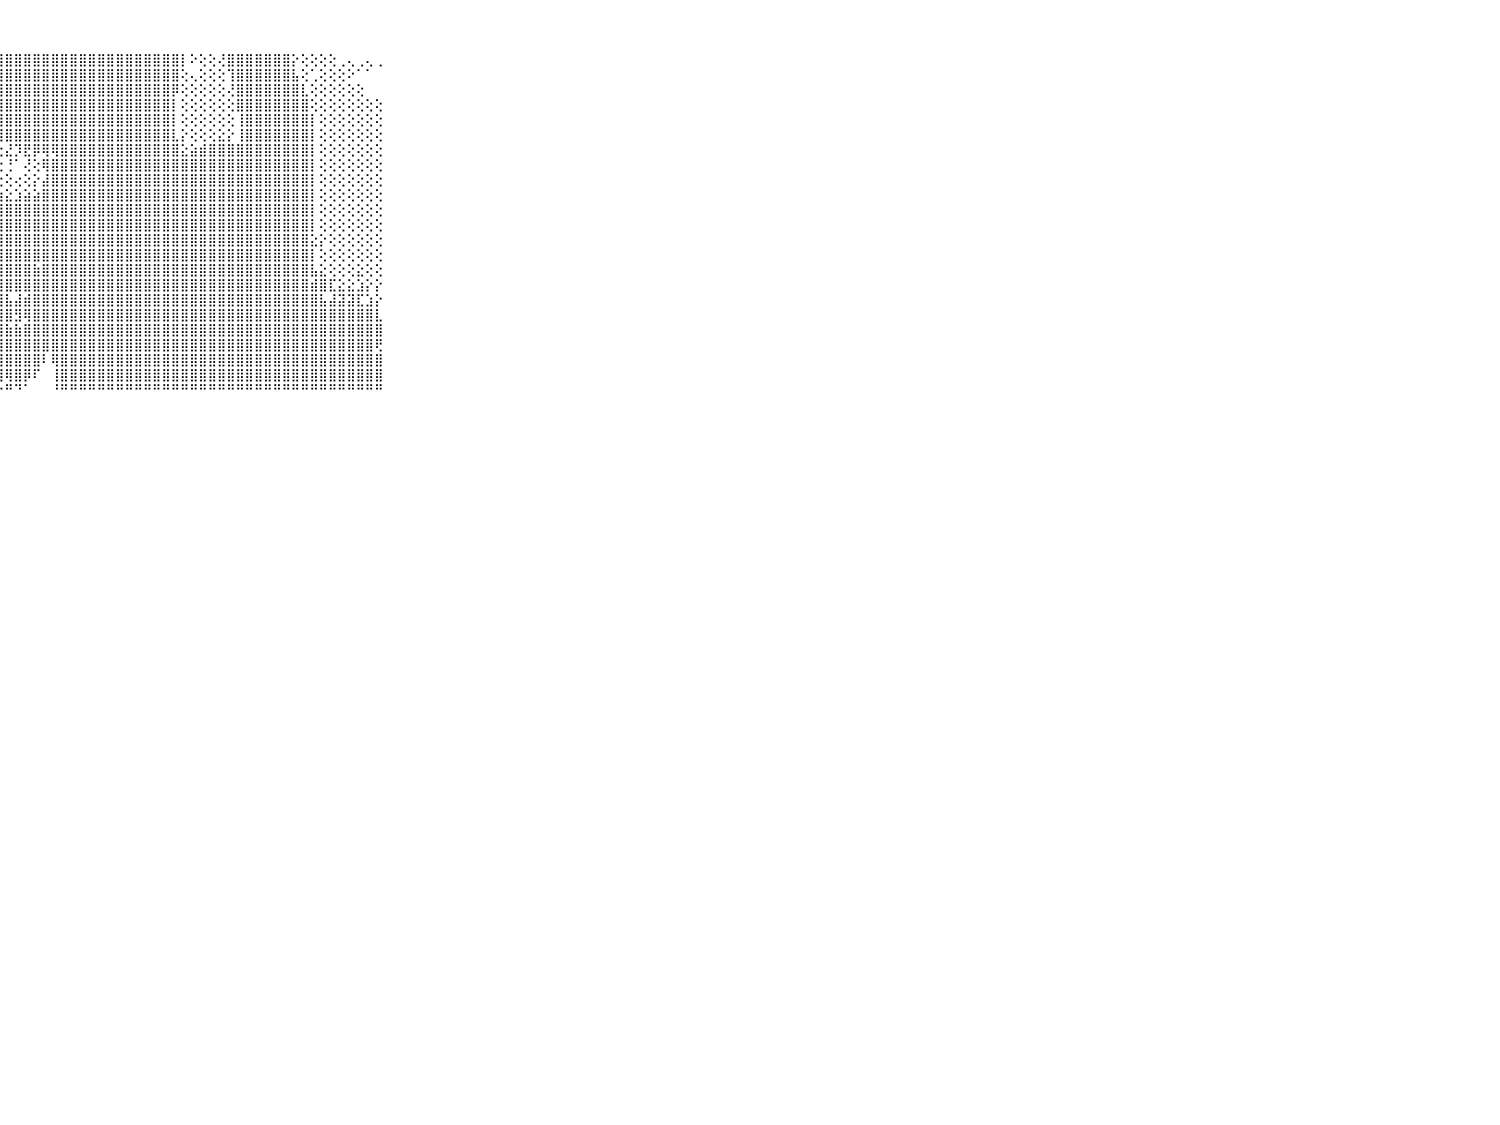

⠀⠀⠀⠀⠀⠀⠀⠀⠀⠀⠀⣿⣿⣿⣿⣿⣿⣿⣿⣿⣿⣿⣿⣿⣿⣿⣿⣿⣿⣿⣿⣿⣿⣿⣿⣿⣿⣿⣿⣿⣿⣿⣿⣿⣿⣿⣿⡇⠕⢕⢕⢜⣿⣿⣿⣿⣿⣿⣿⡕⢕⢕⢕⢕⢀⢄⢀⢄⢀⠀⠀⠀⠀⠀⠀⠀⠀⠀⠀⠀⠀
⠀⠀⠀⠀⠀⠀⠀⠀⠀⠀⠀⣿⣿⣿⣿⣿⣿⣿⣿⣿⣿⣿⣿⣿⣿⣿⣿⣿⣿⣿⣿⣿⣿⣿⣿⣿⣿⣿⣿⣿⣿⣿⣿⣿⣿⣿⣿⢕⢄⢕⢕⢕⢹⣿⣿⣿⣿⣿⣿⣧⢕⢁⢕⢕⢕⠕⠁⠁⠀⠀⠀⠀⠀⠀⠀⠀⠀⠀⠀⠀⠀
⠀⠀⠀⠀⠀⠀⠀⠀⠀⠀⠀⣿⣿⣿⣿⣿⣿⣿⣿⣿⣿⣿⣿⣿⣿⣿⣿⣿⣿⣿⣿⣿⣿⣿⣿⣿⣿⣿⣿⣿⣿⣿⣿⣿⣿⣿⡿⢕⢕⢕⢕⢕⢜⣿⣿⣿⣿⣿⣿⣿⣇⢕⢕⢕⢕⢕⢕⠀⠀⠀⠀⠀⠀⠀⠀⠀⠀⠀⠀⠀⠀
⠀⠀⠀⠀⠀⠀⠀⠀⠀⠀⠀⣿⣿⣿⣿⣿⣿⣿⣿⣿⣿⣿⣿⣿⣿⣿⣿⣿⣿⣿⣿⣿⣿⣿⣿⣿⣿⣿⣿⣿⣿⣿⣿⣿⣿⣿⡇⢕⢕⢕⢕⢕⢕⣿⣿⣿⣿⣿⣿⣿⣿⢕⢕⢕⢕⢕⢕⢕⢕⠀⠀⠀⠀⠀⠀⠀⠀⠀⠀⠀⠀
⠀⠀⠀⠀⠀⠀⠀⠀⠀⠀⠀⣿⣿⣿⣿⣿⣿⣿⣿⣿⣿⣿⣿⣿⣿⣿⣿⣿⣿⣿⣿⣿⣿⣿⣿⣿⣿⣿⣿⣿⣿⣿⣿⣿⣿⣿⡇⢕⢕⢕⢕⢕⢕⢸⣿⣿⣿⣿⣿⣿⣿⡇⢕⢕⢕⢕⢕⢕⢕⠀⠀⠀⠀⠀⠀⠀⠀⠀⠀⠀⠀
⠀⠀⠀⠀⠀⠀⠀⠀⠀⠀⠀⣿⣿⣿⣿⣿⣿⣿⣿⣿⣿⣿⣿⣿⣿⡿⢿⢿⣿⣿⣿⣿⣿⣿⣿⣿⣿⣿⣿⣿⣿⣿⣿⣿⣿⣿⣇⡕⢕⢕⢕⣕⡕⢸⣿⣿⣿⣿⣿⣿⣿⡇⢕⢕⢕⢕⢕⢕⢕⠀⠀⠀⠀⠀⠀⠀⠀⠀⠀⠀⠀
⠀⠀⠀⠀⠀⠀⠀⠀⠀⠀⠀⣿⣿⣿⣿⣿⣿⣿⣿⣿⣿⠟⠟⠙⢑⢅⢔⣑⣜⡹⣟⡿⢿⢿⣿⣿⣿⣿⣿⣿⣿⣿⣿⣿⣿⣿⣿⣕⣵⣾⣿⣿⣿⣿⣿⣿⣿⣿⣿⣿⣿⡇⢕⢕⢕⢕⢕⢕⢕⠀⠀⠀⠀⠀⠀⠀⠀⠀⠀⠀⠀
⠀⠀⠀⠀⠀⠀⠀⠀⠀⠀⠀⣿⣿⣿⣿⣿⣿⣿⣿⢟⢏⢅⢁⢔⢔⢜⢃⢑⢘⠁⢜⢕⢿⣿⣿⣿⣿⣿⣿⣿⣿⣿⣿⣿⣿⣿⣿⣿⣿⣿⣿⣿⣿⣿⣿⣿⣿⣿⣿⣿⣿⡇⢕⢕⢕⢕⢕⢕⢕⠀⠀⠀⠀⠀⠀⠀⠀⠀⠀⠀⠀
⠀⠀⠀⠀⠀⠀⠀⠀⠀⠀⠀⣿⣿⣿⣿⣿⣿⣿⢟⢕⢕⢕⢷⢆⢔⢕⢔⢕⢕⢔⢕⡕⣼⣿⣿⣿⣿⣿⣿⣿⣿⣿⣿⣿⣿⣿⣿⣿⣿⣿⣿⣿⣿⣿⣿⣿⣿⣿⣿⣿⣿⡇⢕⢕⢕⢕⢕⢕⢕⠀⠀⠀⠀⠀⠀⠀⠀⠀⠀⠀⠀
⠀⠀⠀⠀⠀⠀⠀⠀⠀⠀⠀⣿⣿⣿⣿⣿⣿⣿⢕⢕⢕⢕⣱⣵⣵⣧⣵⣵⣕⣱⣵⣵⣿⣿⣿⣿⣿⣿⣿⣿⣿⣿⣿⣿⣿⣿⣿⣿⣿⣿⣿⣿⣿⣿⣿⣿⣿⣿⣿⣿⣿⡇⢕⢕⢕⢕⢕⢕⢕⠀⠀⠀⠀⠀⠀⠀⠀⠀⠀⠀⠀
⠀⠀⠀⠀⠀⠀⠀⠀⠀⠀⠀⣿⣿⣿⣿⣿⣿⡟⢕⢕⢸⣿⣿⣿⣿⣿⣿⣿⣿⣿⣿⣿⣿⣿⣿⣿⣿⣿⣿⣿⣿⣿⣿⣿⣿⣿⣿⣿⣿⣿⣿⣿⣿⣿⣿⣿⣿⣿⣿⣿⣿⡇⢕⢕⢕⢕⢕⢕⢕⠀⠀⠀⠀⠀⠀⠀⠀⠀⠀⠀⠀
⠀⠀⠀⠀⠀⠀⠀⠀⠀⠀⠀⣿⣿⣿⣿⣿⣿⡇⠕⢕⣿⣿⣿⣿⣿⣿⣿⣿⣿⣿⣿⣿⣿⣿⣿⣿⣿⣿⣿⣿⣿⣿⣿⣿⣿⣿⣿⣿⣿⣿⣿⣿⣿⣿⣿⣿⣿⣿⣿⣿⣿⡇⢕⢕⢕⢕⢕⢕⢕⠀⠀⠀⠀⠀⠀⠀⠀⠀⠀⠀⠀
⠀⠀⠀⠀⠀⠀⠀⠀⠀⠀⠀⣿⣿⣿⣿⣿⣿⡇⢔⢕⣿⣿⣿⣿⣿⣿⣿⣿⣿⣿⣿⣿⣿⣿⣿⣿⣿⣿⣿⣿⣿⣿⣿⣿⣿⣿⣿⣿⣿⣿⣿⣿⣿⣿⣿⣿⣿⣿⣿⣿⣿⣕⡕⢕⢕⢕⢕⢕⢕⠀⠀⠀⠀⠀⠀⠀⠀⠀⠀⠀⠀
⠀⠀⠀⠀⠀⠀⠀⠀⠀⠀⠀⣿⣿⣿⣿⣿⣿⣿⢅⢸⣿⣿⣿⣿⣿⣿⣿⣿⣿⣿⣿⣿⣿⣿⣿⣿⣿⣿⣿⣿⣿⣿⣿⣿⣿⣿⣿⣿⣿⣿⣿⣿⣿⣿⣿⣿⣿⣿⣿⣿⣿⡇⢕⢕⢕⢕⢕⢕⢕⠀⠀⠀⠀⠀⠀⠀⠀⠀⠀⠀⠀
⠀⠀⠀⠀⠀⠀⠀⠀⠀⠀⠀⣿⣿⣿⣿⣿⣿⣿⣧⣼⣿⣿⣿⣿⣿⣿⣿⣿⣿⣿⣿⣷⣿⣿⣿⣿⣿⣿⣿⣿⣿⣿⣿⣿⣿⣿⣿⣿⣿⣿⣿⣿⣿⣿⣿⣿⣿⣿⣿⣿⣿⣧⣕⢕⢕⢕⣕⢕⢕⠀⠀⠀⠀⠀⠀⠀⠀⠀⠀⠀⠀
⠀⠀⠀⠀⠀⠀⠀⠀⠀⠀⠀⣿⣿⣿⣿⣿⣿⣿⣿⣿⣿⣿⣿⣿⣿⣿⡿⣿⣿⣿⣿⣿⣿⣿⣿⣿⣿⣿⣿⣿⣿⣿⣿⣿⣿⣿⣿⣿⣿⣿⣿⣿⣿⣿⣿⣿⣿⣿⣿⣿⣿⣾⣿⣏⣕⣕⣱⡕⡕⠀⠀⠀⠀⠀⠀⠀⠀⠀⠀⠀⠀
⠀⠀⠀⠀⠀⠀⠀⠀⠀⠀⠀⣿⣿⣿⣿⣿⣿⣿⣿⣿⣿⣿⣿⣿⣿⣿⣿⣿⣧⣼⣾⣿⣿⣿⣿⣿⣿⣿⣿⣿⣿⣿⣿⣿⣿⣿⣿⣿⣿⣿⣿⣿⣿⣿⣿⣿⣿⣿⣿⣿⣿⣿⣧⣼⣽⣽⣏⣱⡕⠀⠀⠀⠀⠀⠀⠀⠀⠀⠀⠀⠀
⠀⠀⠀⠀⠀⠀⠀⠀⠀⠀⠀⣿⣿⣿⣿⣿⣿⣿⣿⣿⣿⣿⣿⣿⡿⣿⣿⣿⣿⣻⢿⣿⣿⣿⣿⣿⣿⣿⣿⣿⣿⣿⣿⣿⣿⣿⣿⣿⣿⣿⣿⣿⣿⣿⣿⣿⣿⣿⣿⣿⣿⣿⣿⣿⣿⣿⣿⣿⣇⠀⠀⠀⠀⠀⠀⠀⠀⠀⠀⠀⠀
⠀⠀⠀⠀⠀⠀⠀⠀⠀⠀⠀⣿⣿⣿⣿⣿⣿⣿⣿⣿⣿⣿⣿⣿⣿⣷⣷⣾⣷⣷⣿⣿⣿⣿⣿⣿⣿⣿⣿⣿⣿⣿⣿⣿⣿⣿⣿⣿⣿⣿⣿⣿⣿⣿⣿⣿⣿⣿⣿⣿⣿⣿⣿⣿⣿⣿⣿⣿⣿⠀⠀⠀⠀⠀⠀⠀⠀⠀⠀⠀⠀
⠀⠀⠀⠀⠀⠀⠀⠀⠀⠀⠀⣿⣿⣿⣿⣿⣿⣿⡿⢕⣿⣿⣿⣿⣿⣿⣿⣿⣿⣿⣿⣿⣿⣿⣿⣿⣿⣿⣿⣿⣿⣿⣿⣿⣿⣿⣿⣿⣿⣿⣿⣿⣿⣿⣿⣿⣿⣿⣿⣿⣿⣿⣿⣿⣿⣿⣿⣿⢟⠀⠀⠀⠀⠀⠀⠀⠀⠀⠀⠀⠀
⠀⠀⠀⠀⠀⠀⠀⠀⠀⠀⠀⣿⣿⣿⣿⣿⣿⣿⠕⢕⣿⣿⣿⣿⣿⣿⣿⣿⣿⣿⣿⣿⠇⢿⣿⣿⣿⣿⣿⣿⣿⣿⣿⣿⣿⣿⣿⣿⣿⣿⣿⣿⣿⣿⣿⣿⣿⣿⣿⣿⣿⣿⣿⣿⣿⣿⣿⣿⣿⠀⠀⠀⠀⠀⠀⠀⠀⠀⠀⠀⠀
⠀⠀⠀⠀⠀⠀⠀⠀⠀⠀⠀⣿⣿⣿⣿⣿⣿⣿⢕⢅⢝⣿⣿⣿⣿⡝⢏⢻⢿⣿⡿⠏⠀⢸⣿⣿⣿⣿⣿⣿⣿⣿⣿⣿⣿⣿⣿⣿⣿⣿⣿⣿⣿⣿⣿⣿⣿⣿⣿⣿⣿⣿⣿⣿⣿⣿⣿⣿⣿⠀⠀⠀⠀⠀⠀⠀⠀⠀⠀⠀⠀
⠀⠀⠀⠀⠀⠀⠀⠀⠀⠀⠀⠛⠛⠛⠛⠛⠛⠛⠑⠀⠀⠘⠛⠛⠛⠛⠃⠑⠛⠙⠁⠀⠀⠘⠛⠛⠛⠛⠛⠛⠛⠛⠛⠛⠛⠛⠛⠛⠛⠛⠛⠛⠛⠛⠛⠛⠛⠛⠛⠛⠛⠛⠛⠛⠛⠛⠛⠛⠛⠀⠀⠀⠀⠀⠀⠀⠀⠀⠀⠀⠀